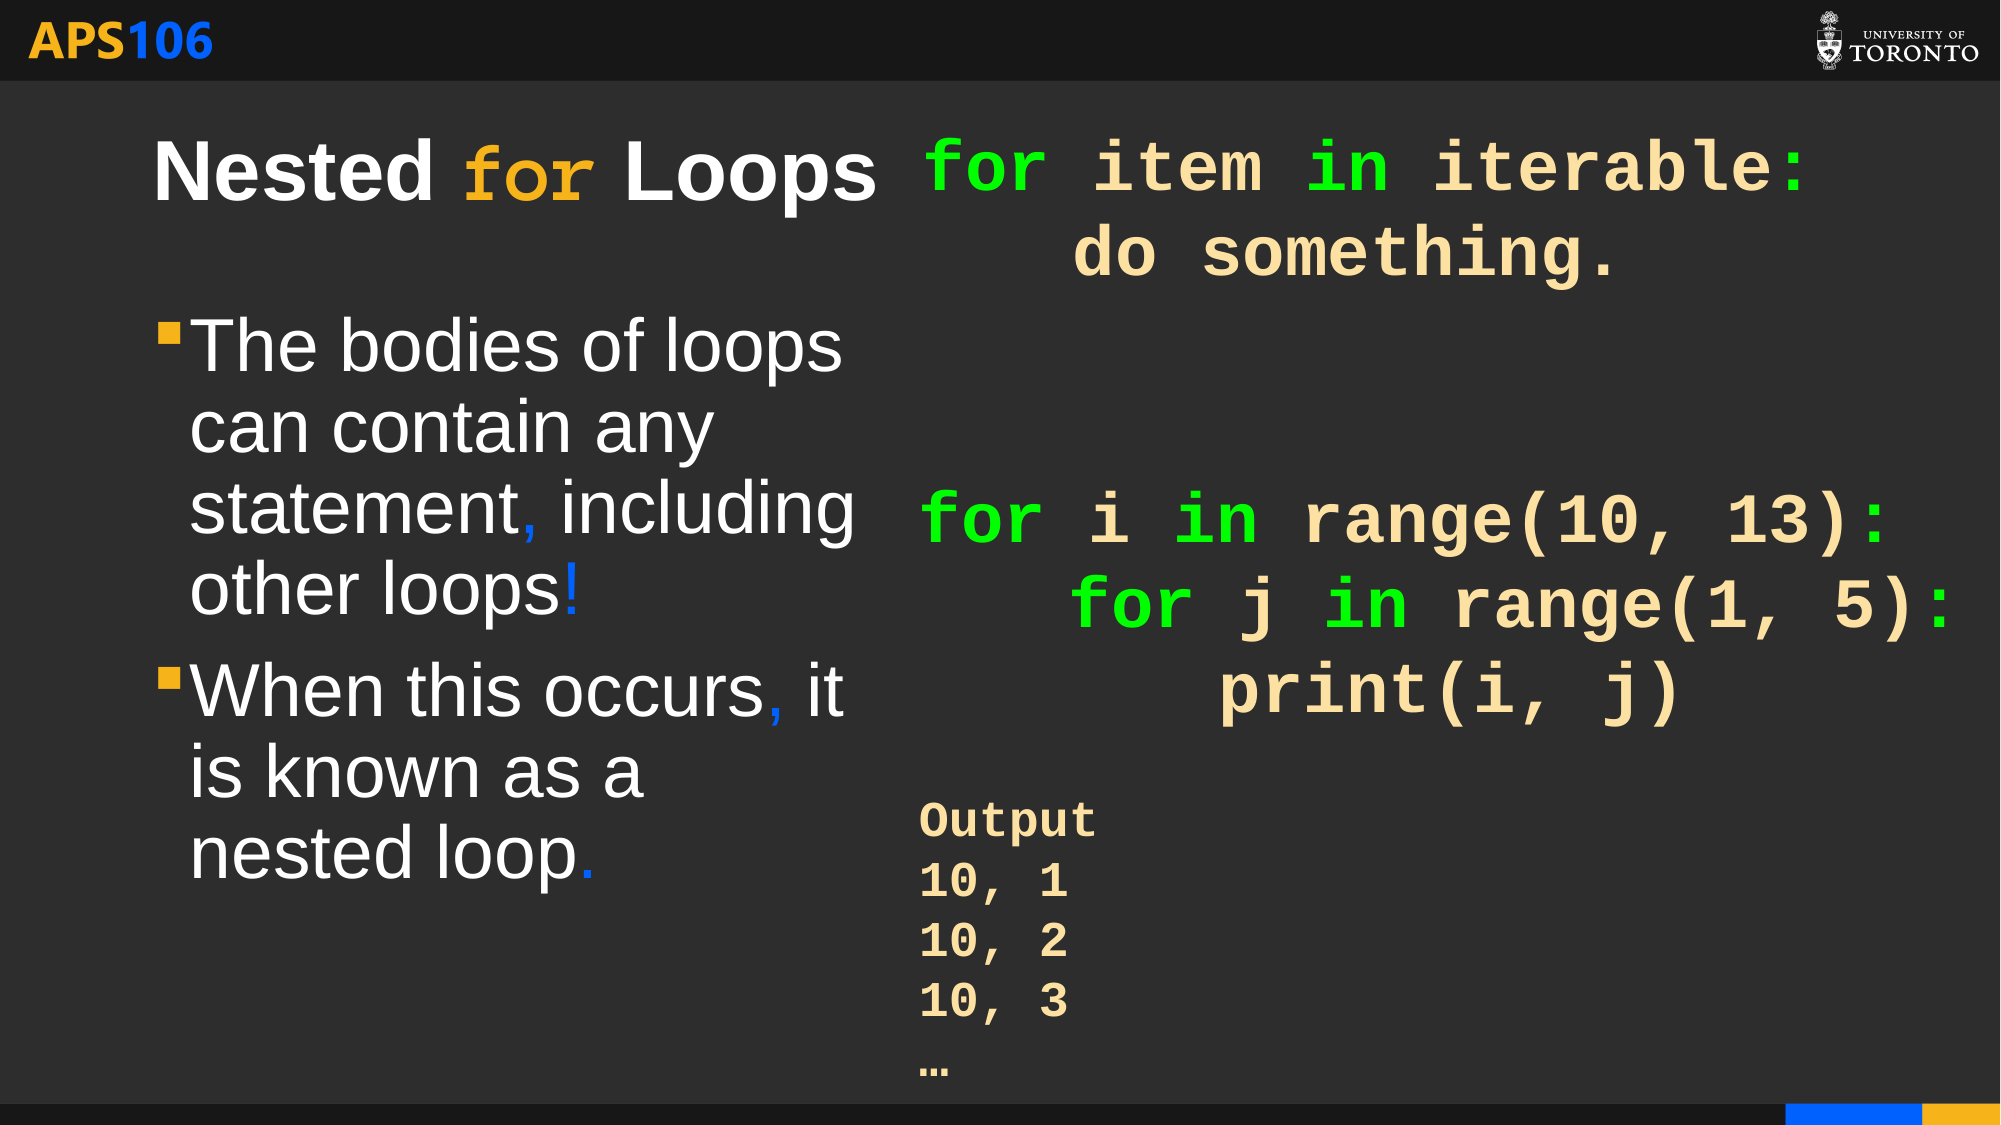

for item in iterable:
	do something.
# Nested for Loops
The bodies of loops can contain any statement, including other loops!
When this occurs, it is known as a nested loop.

for i in range(10, 13):
	for j in range(1, 5):
		print(i, j)

Output
10, 1
10, 2
10, 3
…